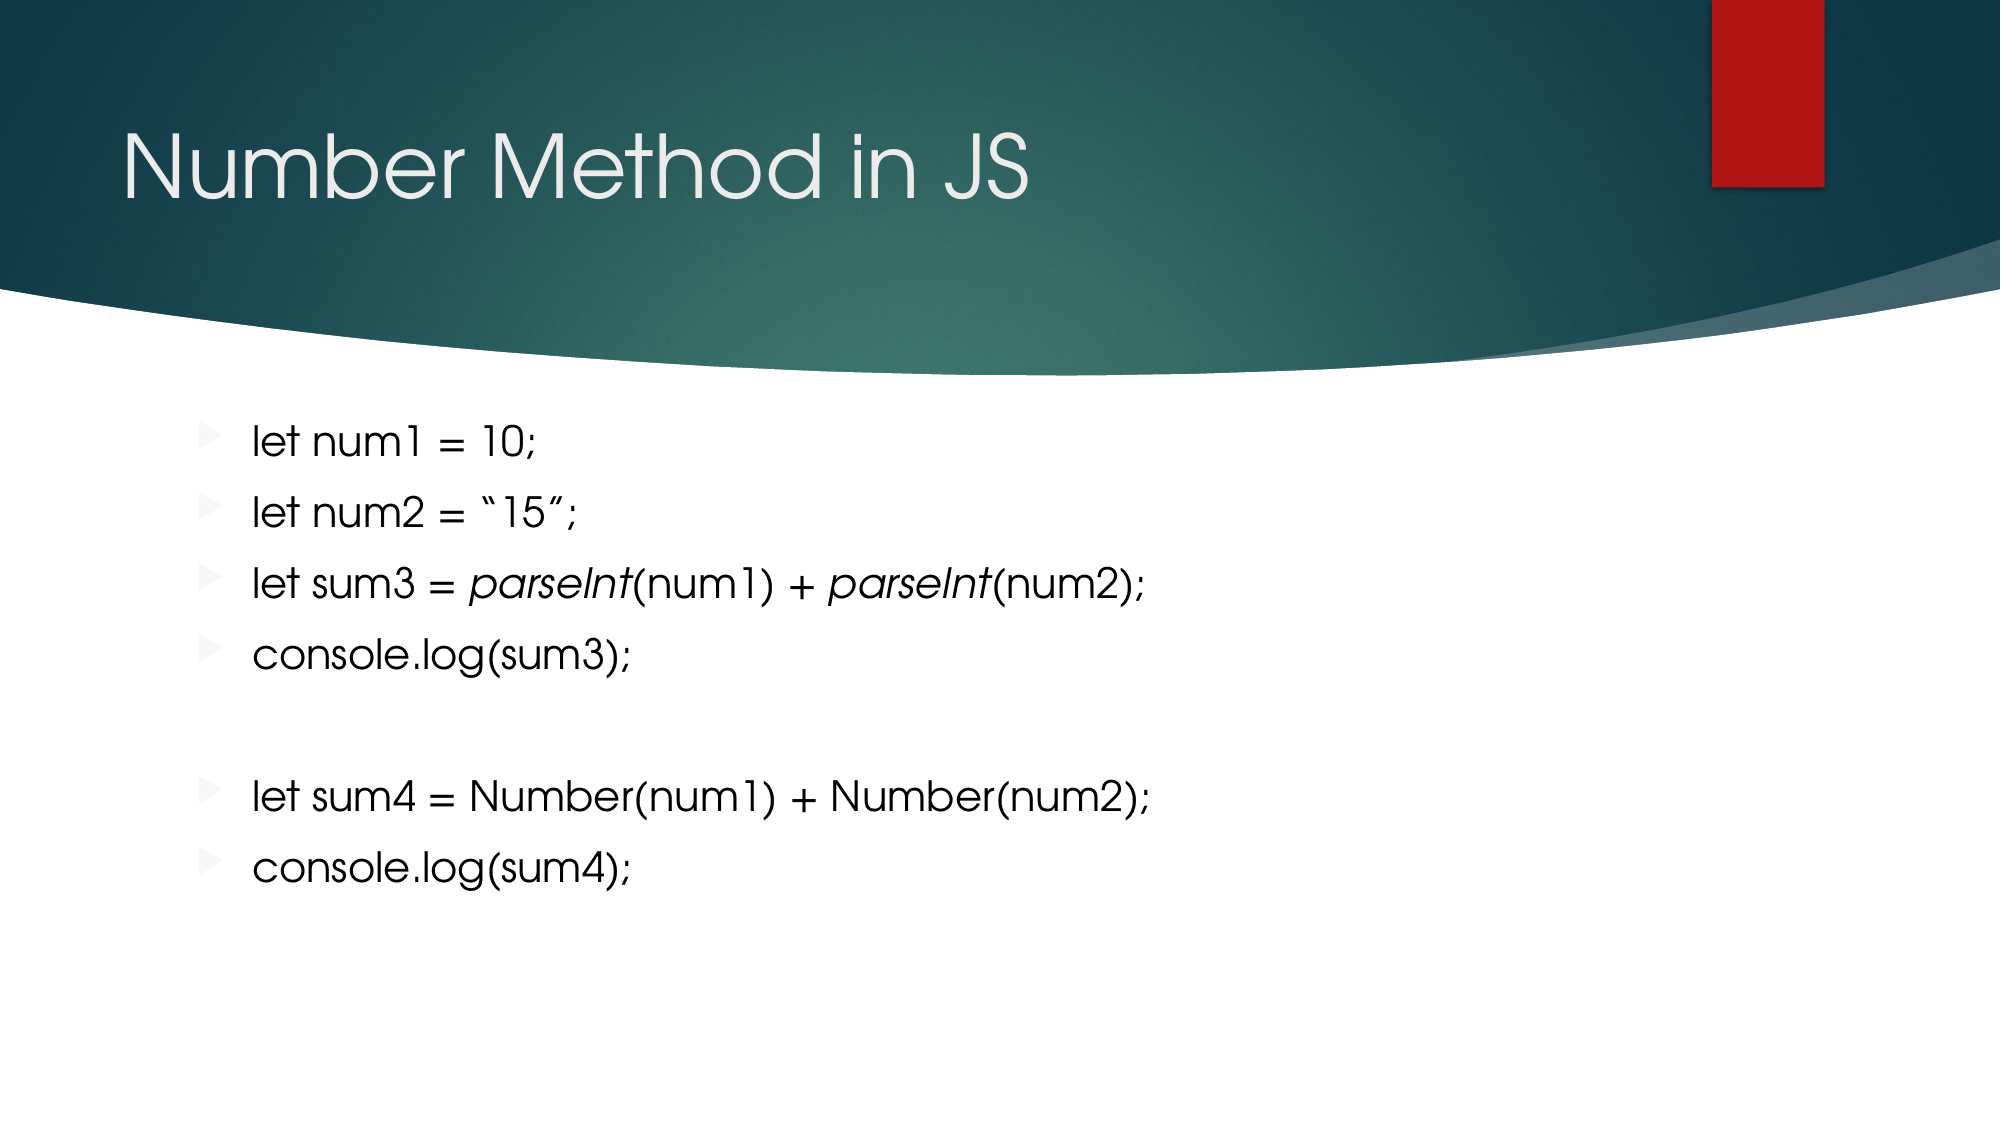

# Number Method in JS

let num1 = 10;
let num2 = “15”;
let sum3 = parseInt(num1) + parseInt(num2);
console.log(sum3);

let sum4 = Number(num1) + Number(num2);
console.log(sum4);